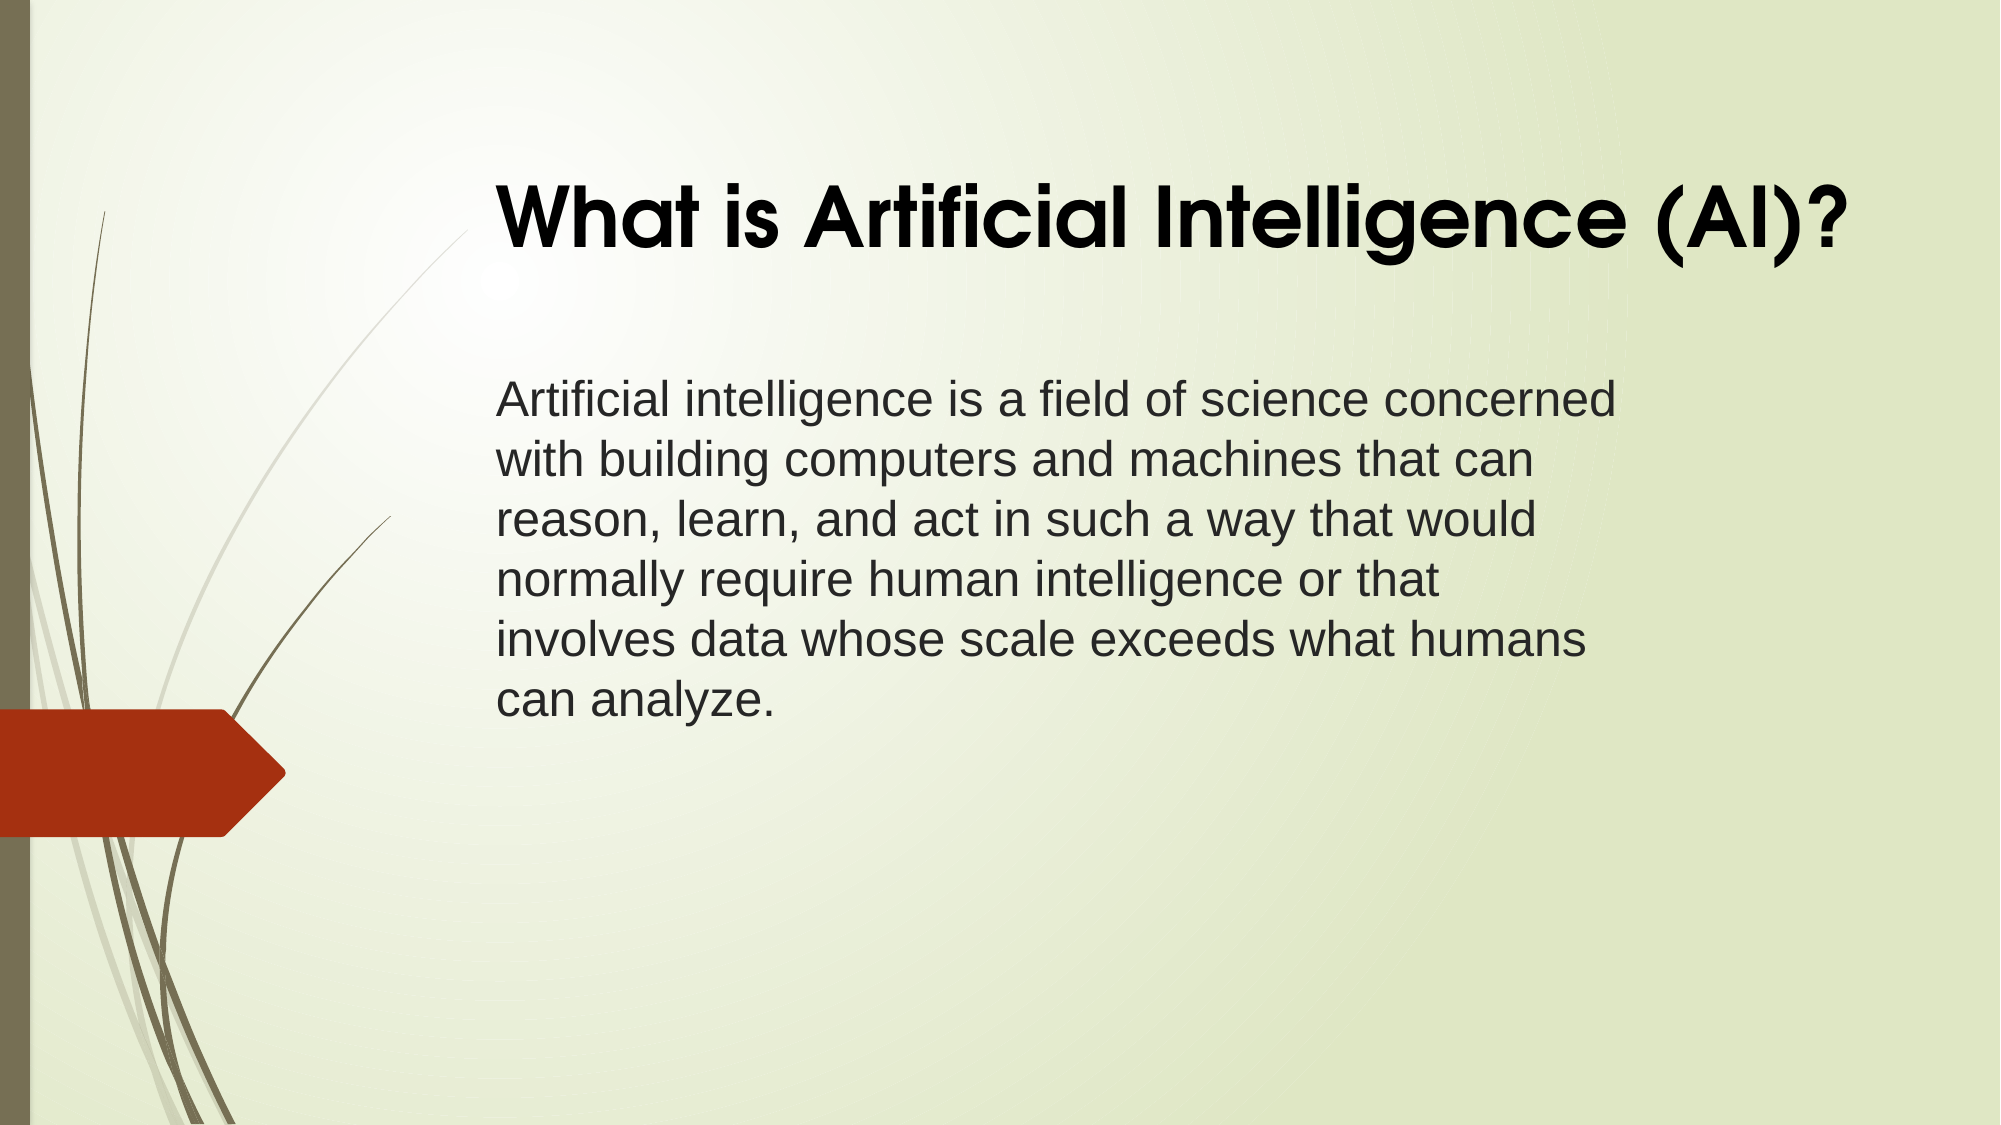

What is Artificial Intelligence (AI)?
# Artificial intelligence is a field of science concerned with building computers and machines that can reason, learn, and act in such a way that would normally require human intelligence or that involves data whose scale exceeds what humans can analyze.